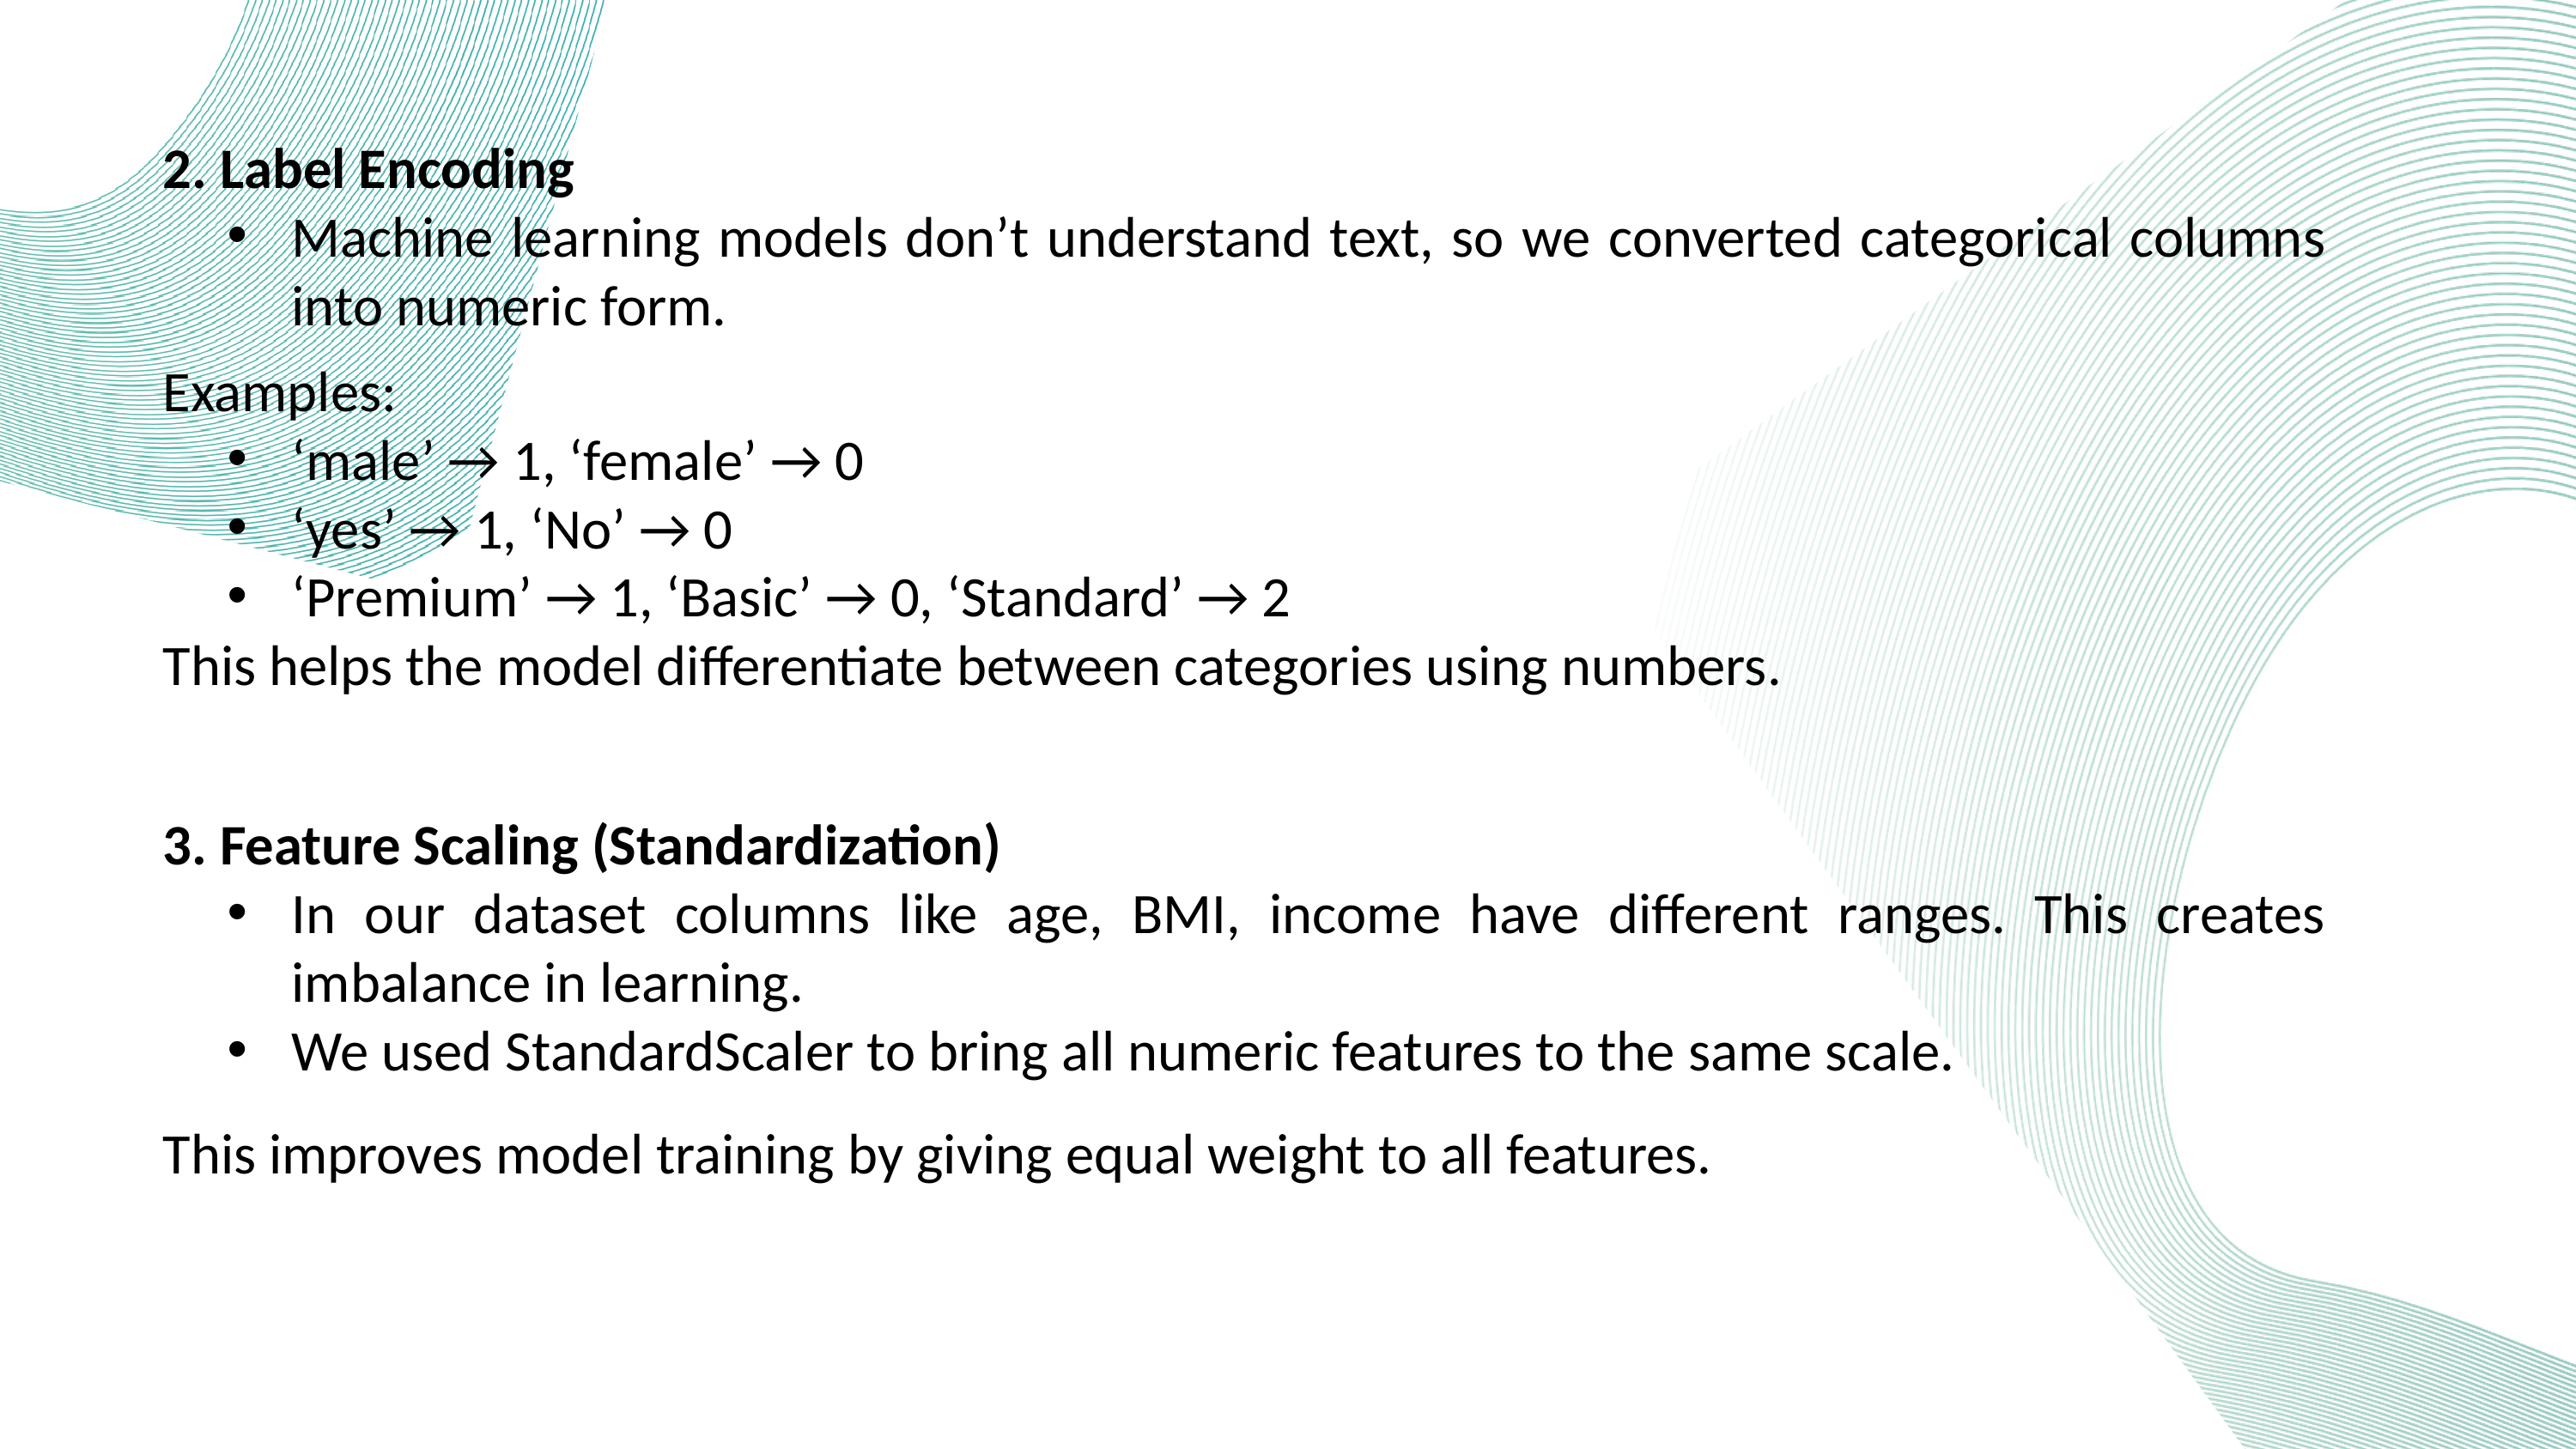

2. Label Encoding
Machine learning models don’t understand text, so we converted categorical columns into numeric form.

Examples:
‘male’ → 1, ‘female’ → 0
‘yes’ → 1, ‘No’ → 0
‘Premium’ → 1, ‘Basic’ → 0, ‘Standard’ → 2
This helps the model differentiate between categories using numbers.
3. Feature Scaling (Standardization)
In our dataset columns like age, BMI, income have different ranges. This creates imbalance in learning.
We used StandardScaler to bring all numeric features to the same scale.

This improves model training by giving equal weight to all features.